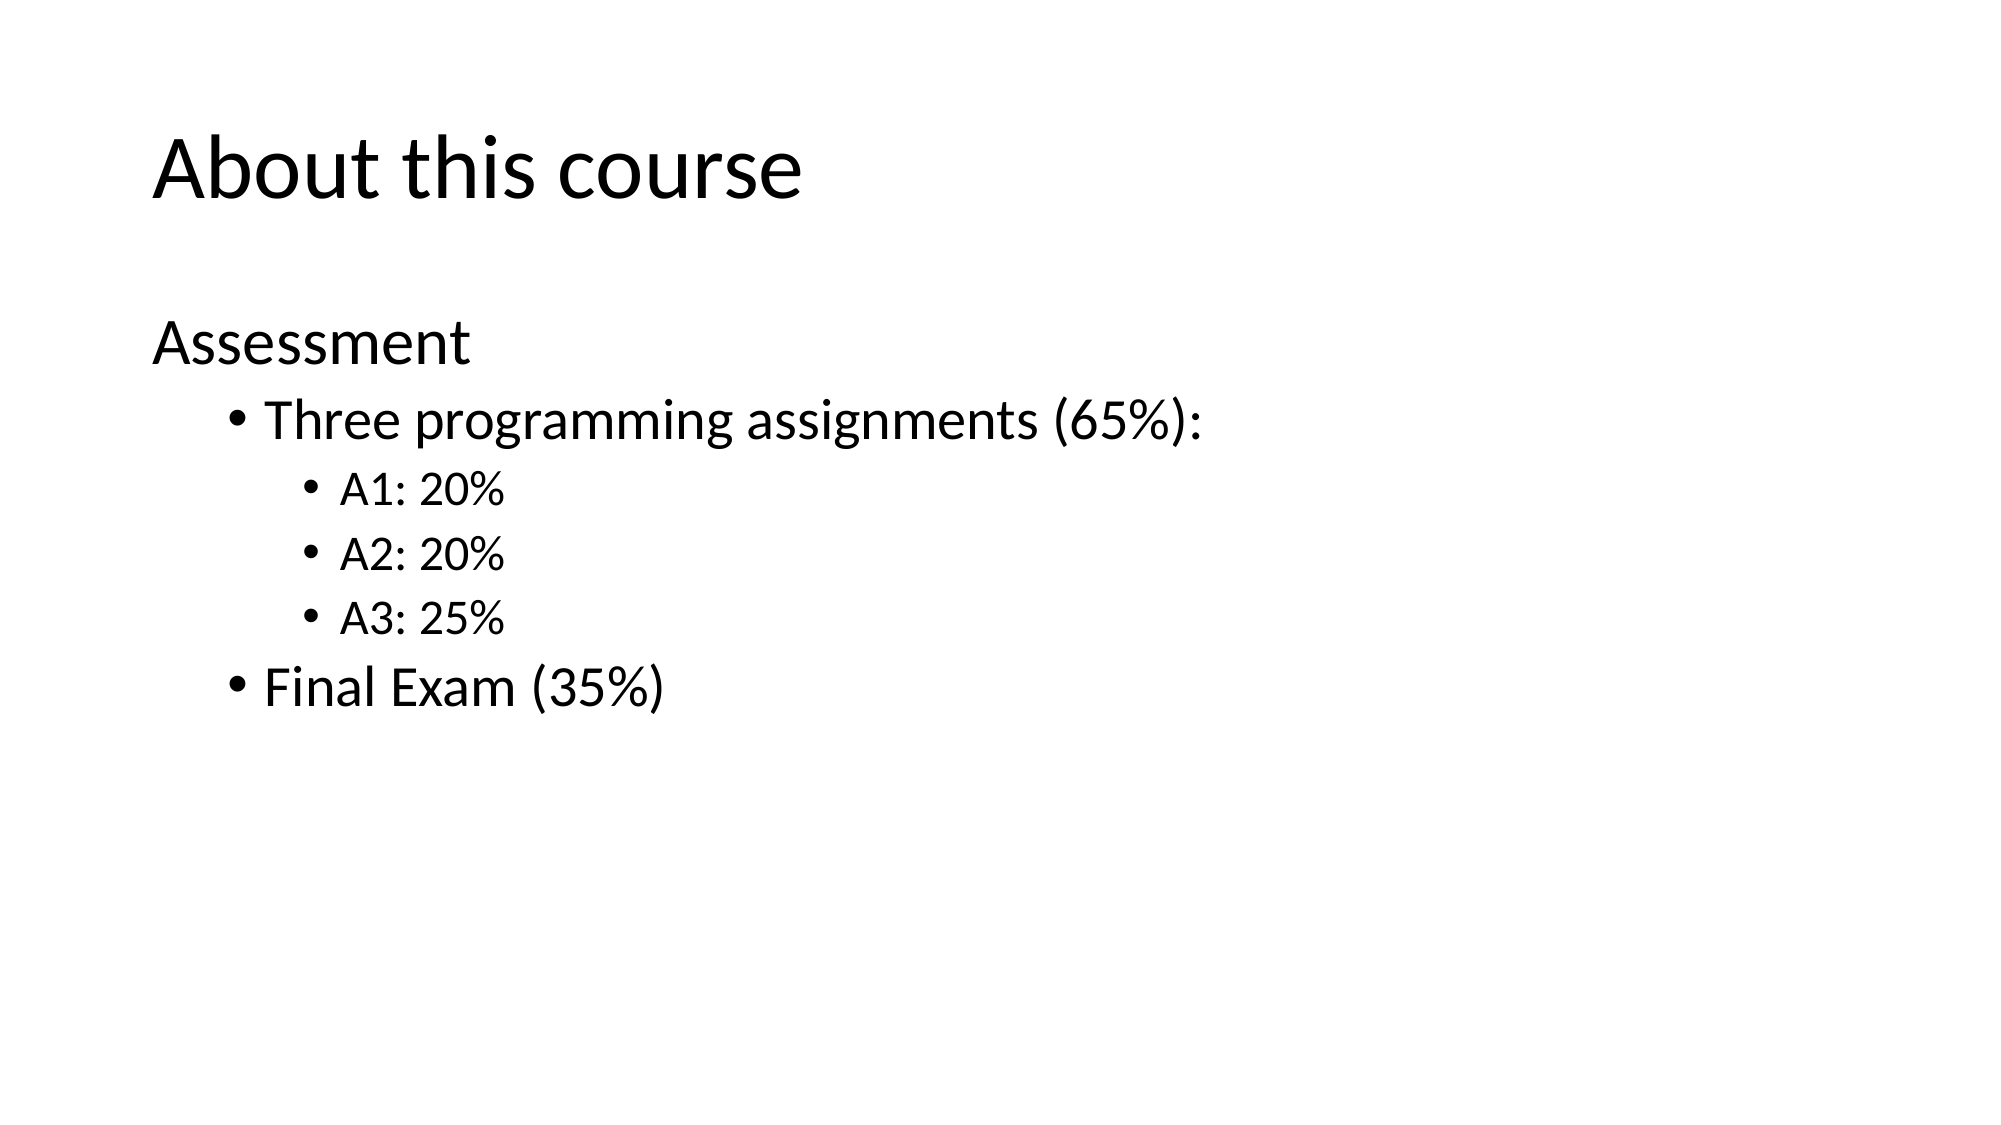

# About this course
Assessment
Three programming assignments (65%):
A1: 20%
A2: 20%
A3: 25%
Final Exam (35%)